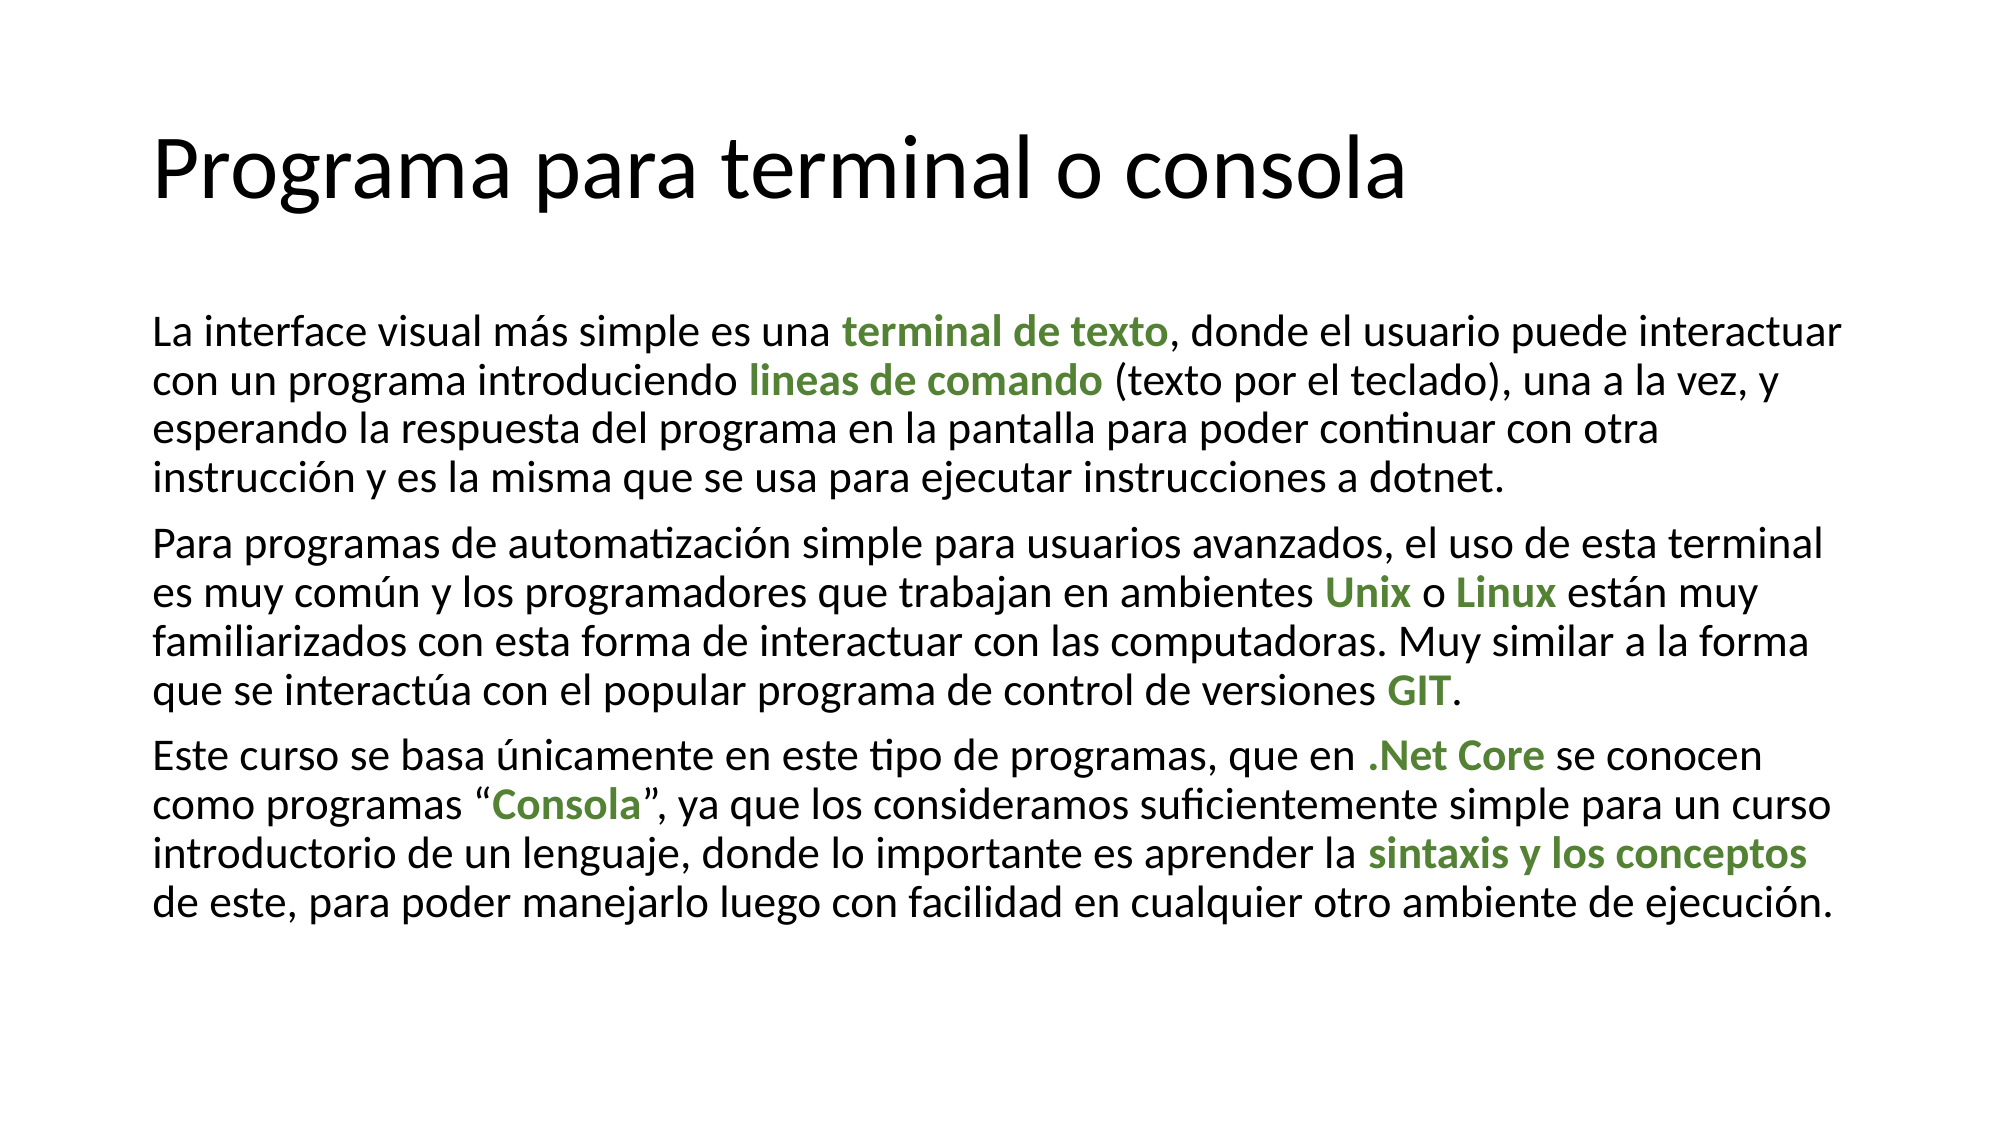

# Programa para terminal o consola
La interface visual más simple es una terminal de texto, donde el usuario puede interactuar con un programa introduciendo lineas de comando (texto por el teclado), una a la vez, y esperando la respuesta del programa en la pantalla para poder continuar con otra instrucción y es la misma que se usa para ejecutar instrucciones a dotnet.
Para programas de automatización simple para usuarios avanzados, el uso de esta terminal es muy común y los programadores que trabajan en ambientes Unix o Linux están muy familiarizados con esta forma de interactuar con las computadoras. Muy similar a la forma que se interactúa con el popular programa de control de versiones GIT.
Este curso se basa únicamente en este tipo de programas, que en .Net Core se conocen como programas “Consola”, ya que los consideramos suficientemente simple para un curso introductorio de un lenguaje, donde lo importante es aprender la sintaxis y los conceptos de este, para poder manejarlo luego con facilidad en cualquier otro ambiente de ejecución.